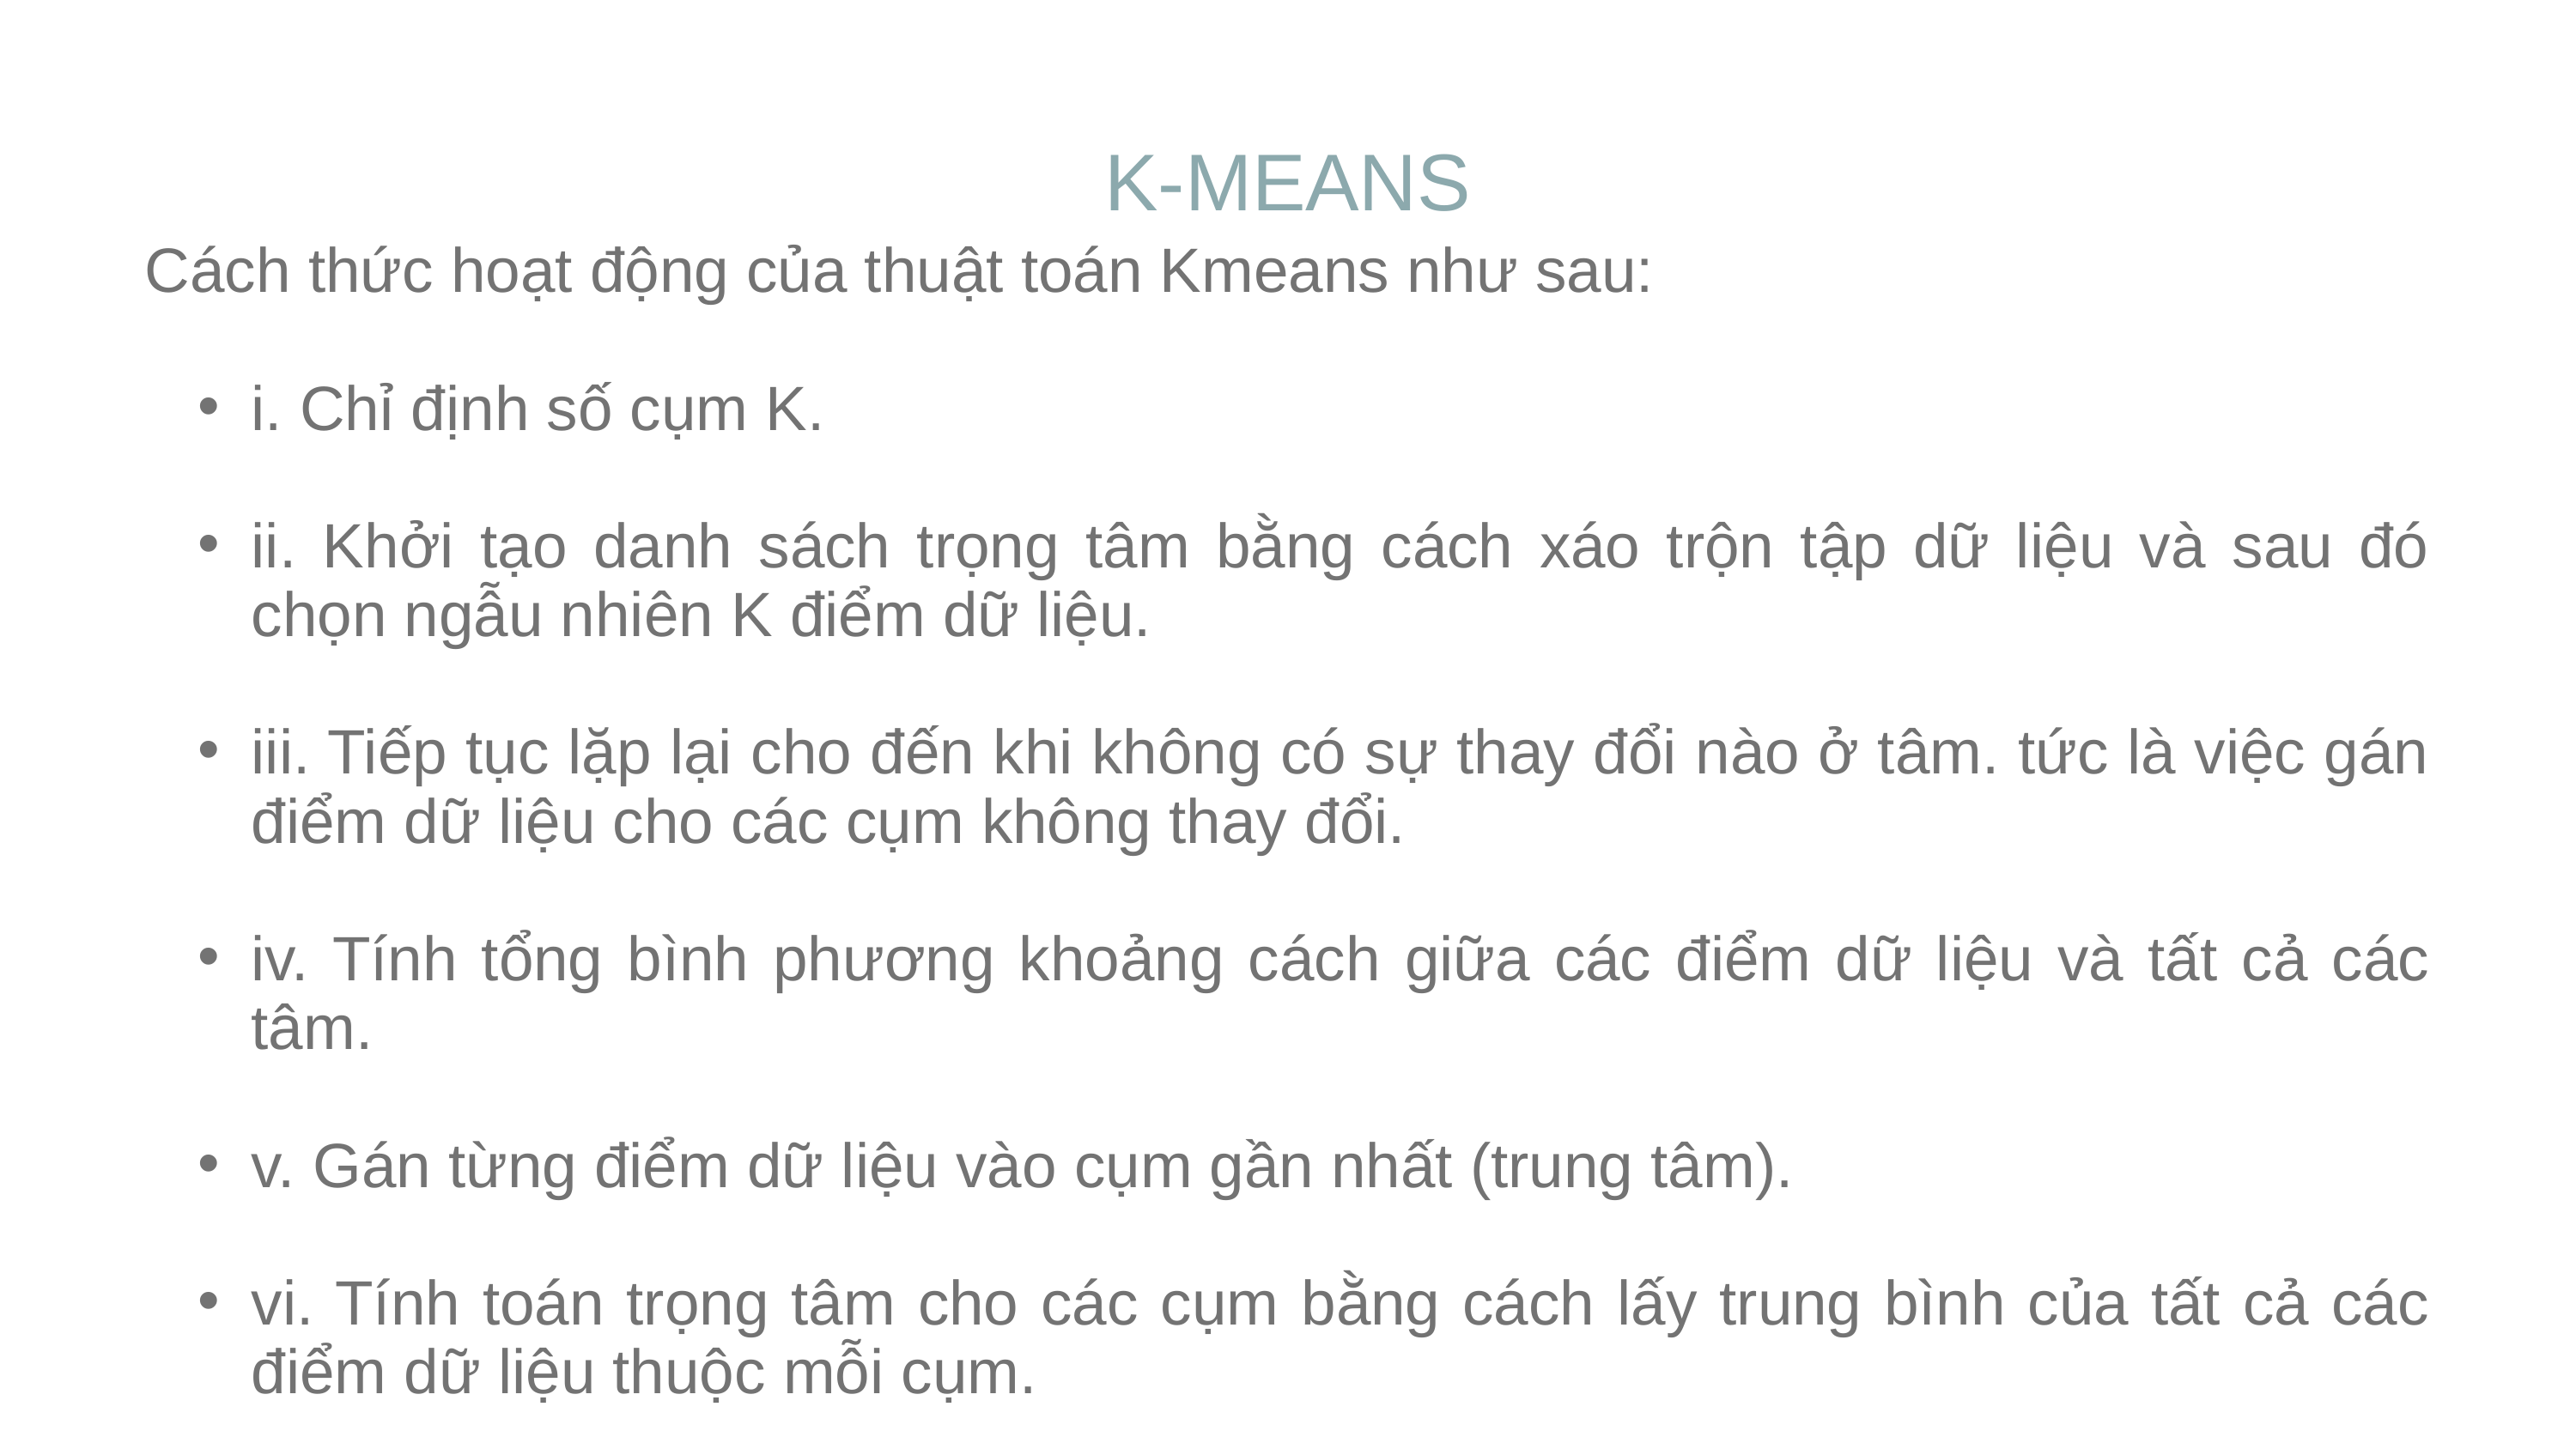

K-MEANS
Cách thức hoạt động của thuật toán Kmeans như sau:

i. Chỉ định số cụm K.

ii. Khởi tạo danh sách trọng tâm bằng cách xáo trộn tập dữ liệu và sau đó chọn ngẫu nhiên K điểm dữ liệu.

iii. Tiếp tục lặp lại cho đến khi không có sự thay đổi nào ở tâm. tức là việc gán điểm dữ liệu cho các cụm không thay đổi.

iv. Tính tổng bình phương khoảng cách giữa các điểm dữ liệu và tất cả các tâm.

v. Gán từng điểm dữ liệu vào cụm gần nhất (trung tâm).

vi. Tính toán trọng tâm cho các cụm bằng cách lấy trung bình của tất cả các điểm dữ liệu thuộc mỗi cụm.